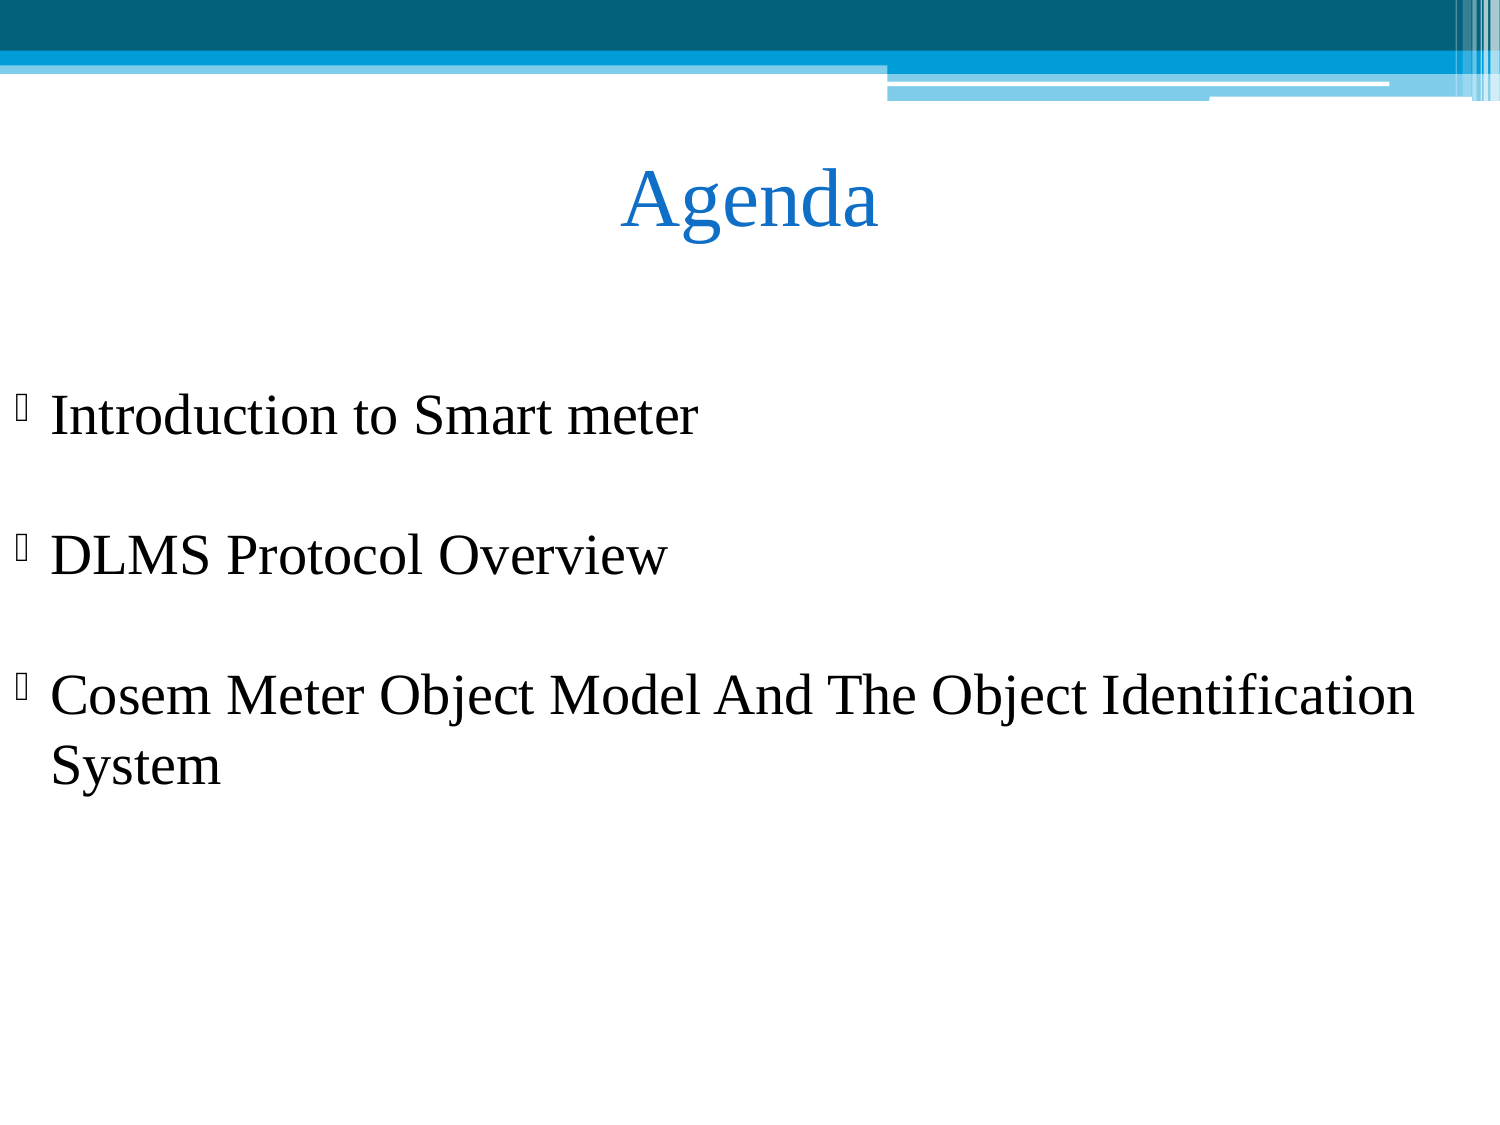

Agenda
Introduction to Smart meter

DLMS Protocol Overview

Cosem Meter Object Model And The Object Identification System